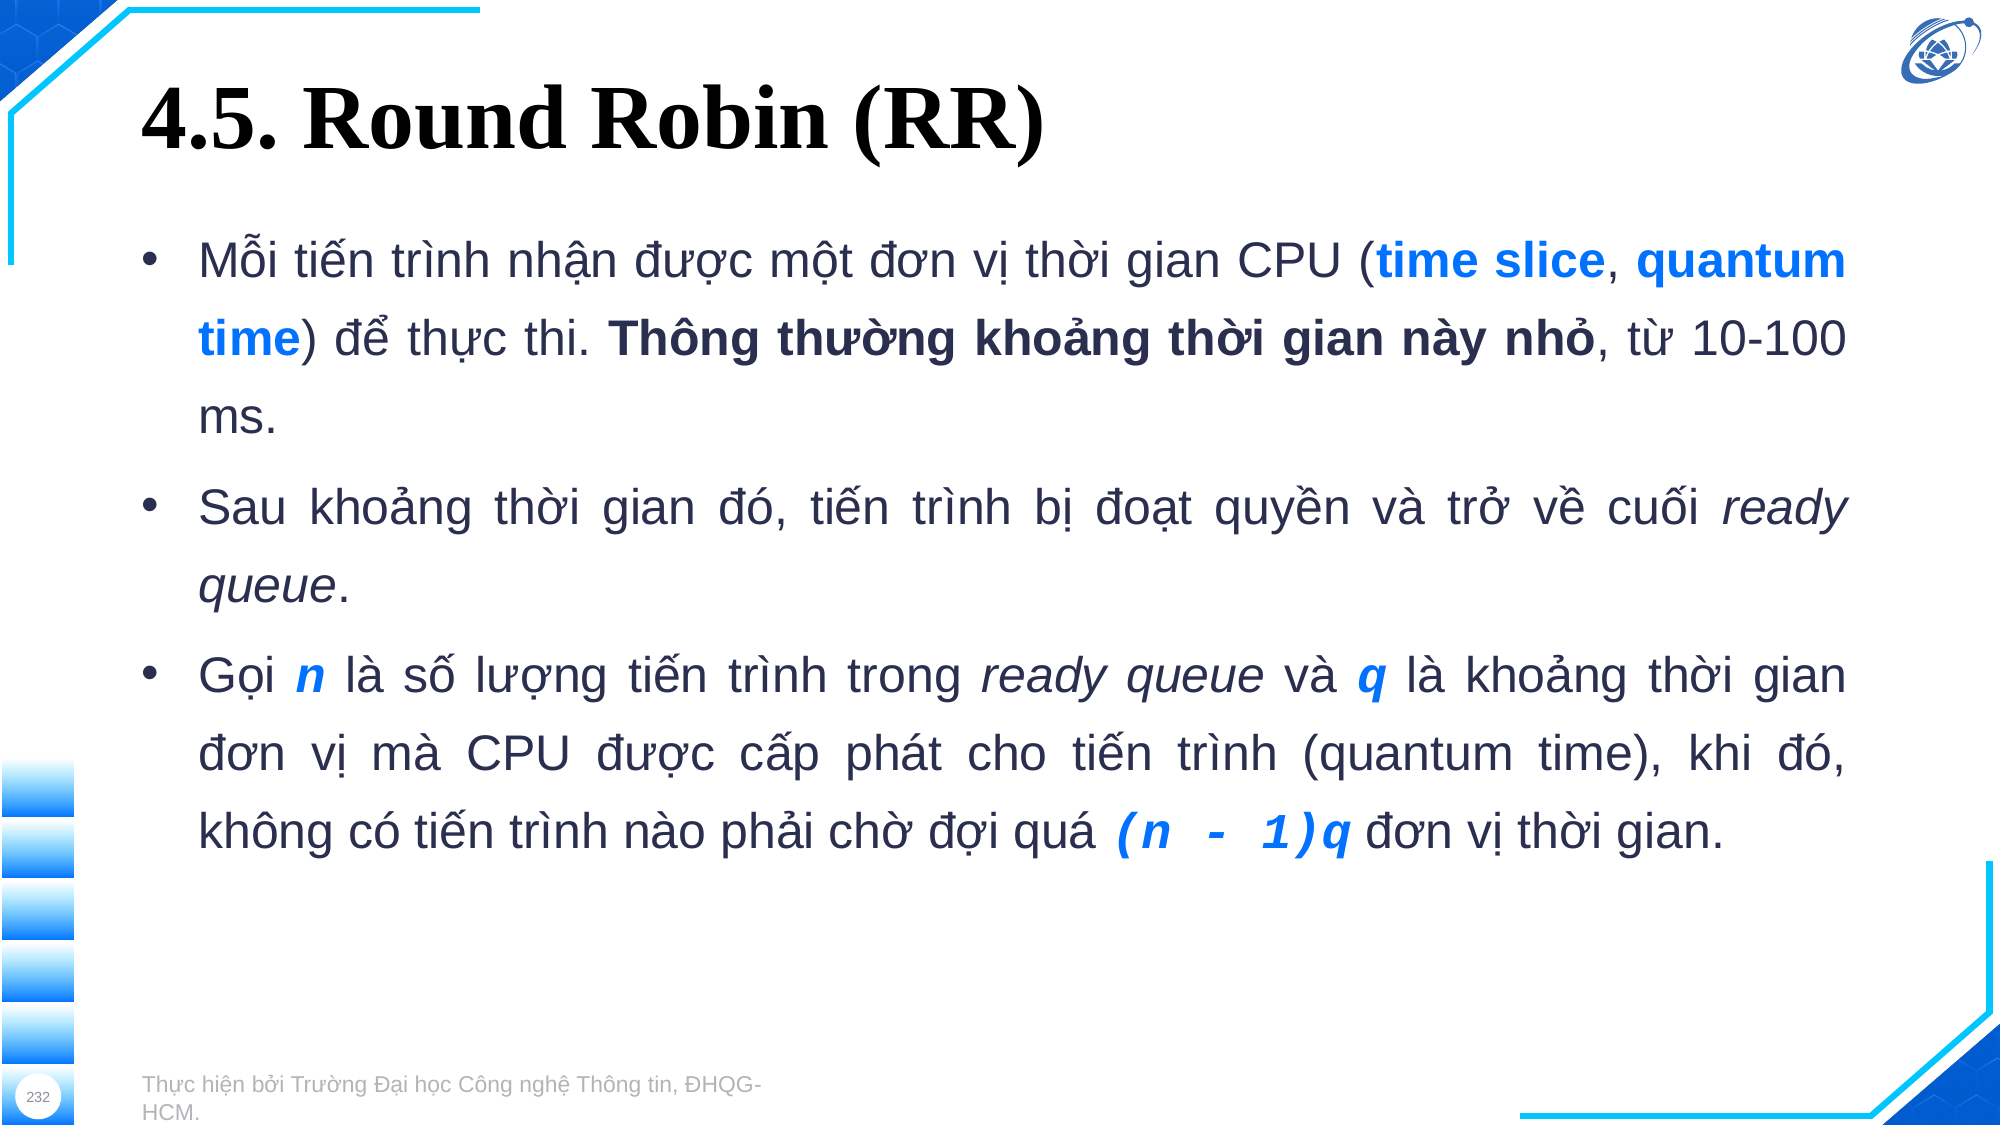

# 4.5. Round Robin (RR)
Mỗi tiến trình nhận được một đơn vị thời gian CPU (time slice, quantum time) để thực thi. Thông thường khoảng thời gian này nhỏ, từ 10-100 ms.
Sau khoảng thời gian đó, tiến trình bị đoạt quyền và trở về cuối ready queue.
Gọi n là số lượng tiến trình trong ready queue và q là khoảng thời gian đơn vị mà CPU được cấp phát cho tiến trình (quantum time), khi đó, không có tiến trình nào phải chờ đợi quá (n - 1)q đơn vị thời gian.
Thực hiện bởi Trường Đại học Công nghệ Thông tin, ĐHQG-HCM.
232